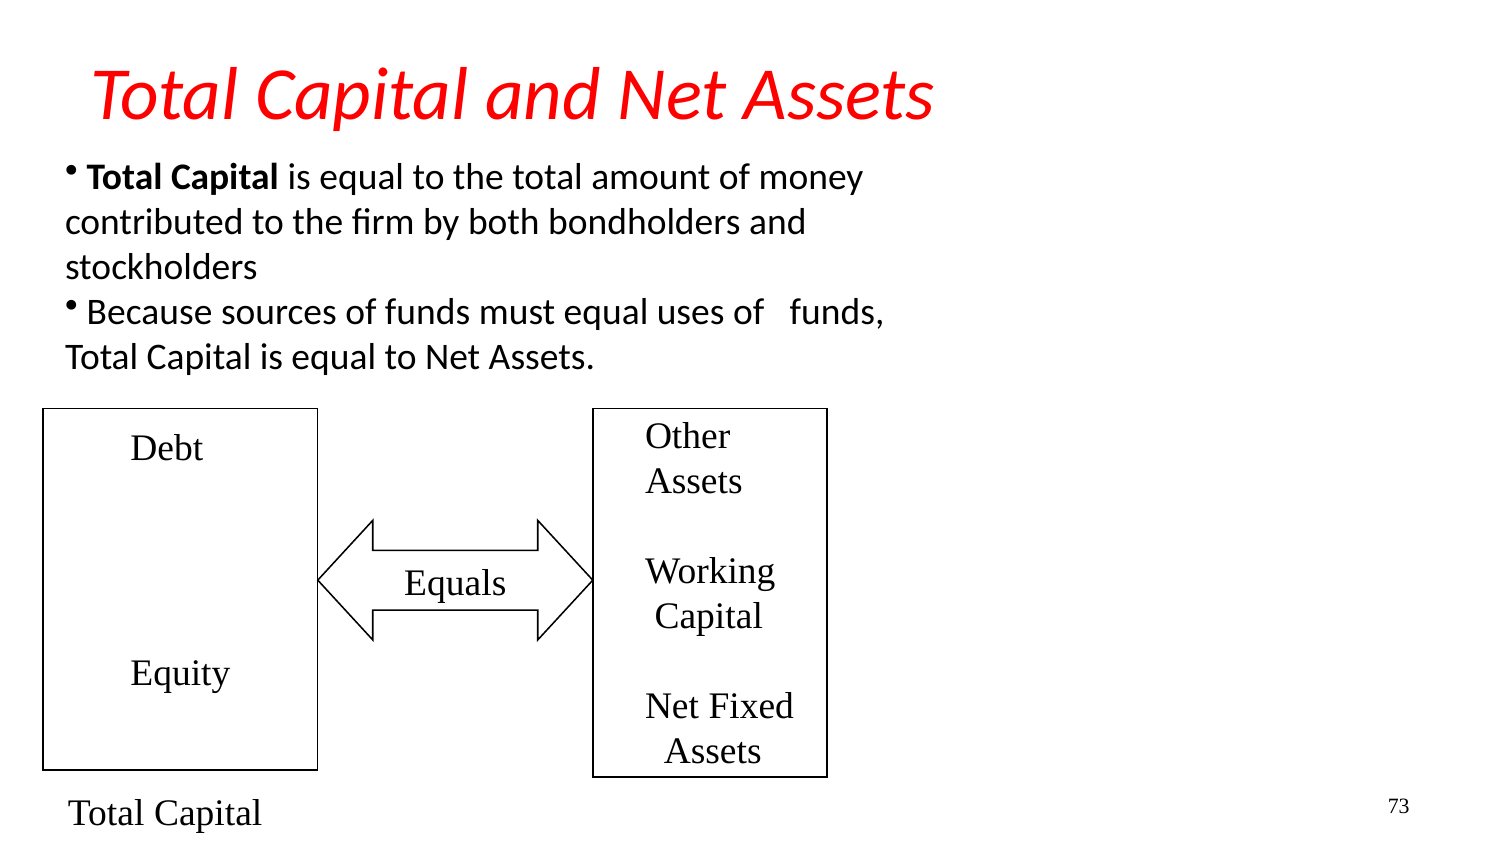

# Total Capital and Net Assets
 Total Capital is equal to the total amount of money contributed to the firm by both bondholders and stockholders
 Because sources of funds must equal uses of   funds, Total Capital is equal to Net Assets.
Other
Assets

Working
 Capital

Net Fixed
  Assets

Debt

Equity

Equals
    Total Capital				    	Net Assets
73